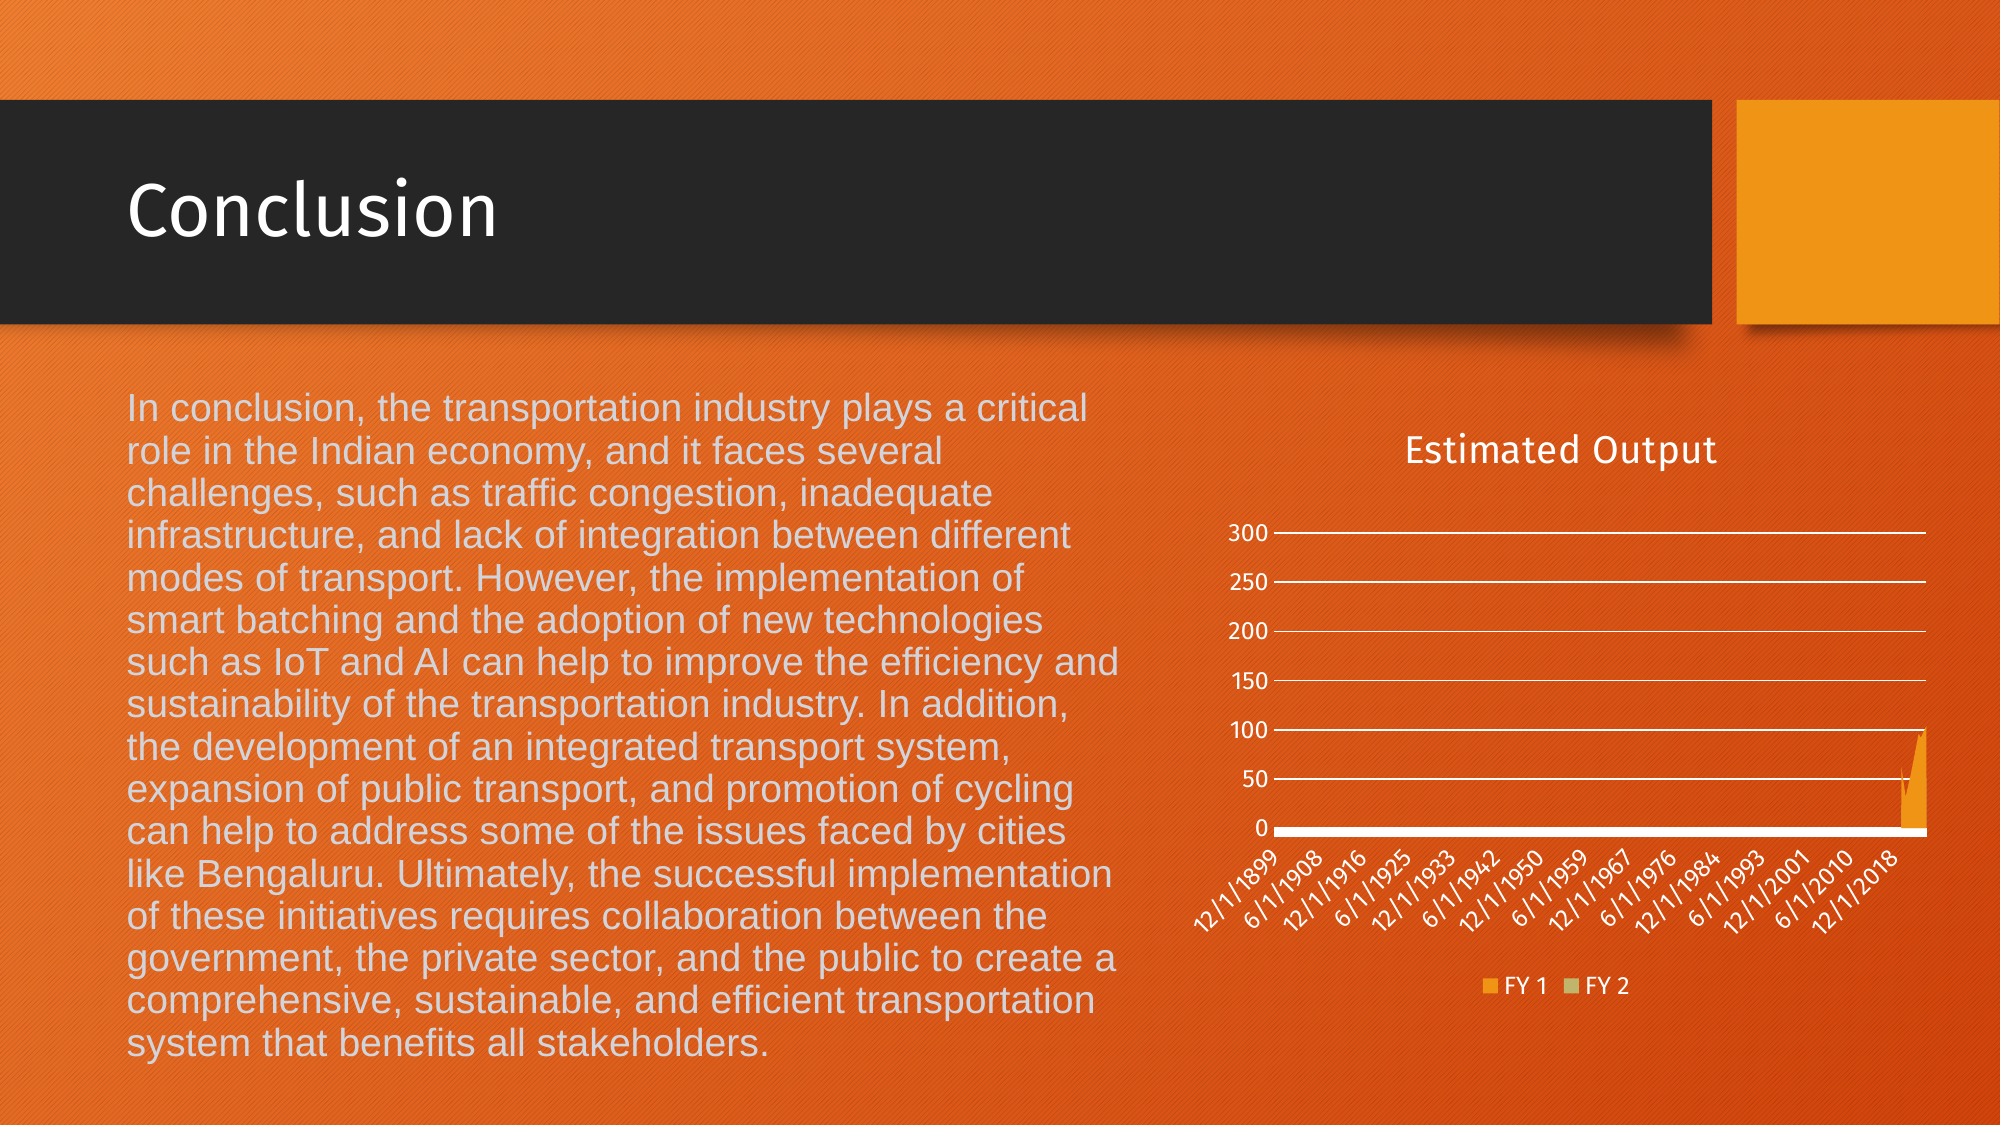

# Conclusion
In conclusion, the transportation industry plays a critical role in the Indian economy, and it faces several challenges, such as traffic congestion, inadequate infrastructure, and lack of integration between different modes of transport. However, the implementation of smart batching and the adoption of new technologies such as IoT and AI can help to improve the efficiency and sustainability of the transportation industry. In addition, the development of an integrated transport system, expansion of public transport, and promotion of cycling can help to address some of the issues faced by cities like Bengaluru. Ultimately, the successful implementation of these initiatives requires collaboration between the government, the private sector, and the public to create a comprehensive, sustainable, and efficient transportation system that benefits all stakeholders.

### Chart: Estimated Output

| Category | FY 1 | FY 2 |
|---|---|---|
| 43981 | 63.0 | 23.0 |
| 44261 | 32.0 | 25.0 |
| 44629 | 55.0 | 36.0 |
| 45174 | 96.0 | 39.0 |
| 45328 | 92.0 | 45.5 |
| 45718 | 104.2 | 51.4 |
|  | 116.4 | 57.3 |
|  | 128.6 | 63.2 |
|  | 140.8 | 69.1 |
|  | 153.0 | 75.0 |
|  | 165.2 | 80.9 |
|  | 177.4 | 86.8 |
|  | 189.6 | 92.7 |
|  | 201.8 | 98.6 |
|  | 214.0 | 104.5 |
|  | 226.2 | 110.4 |
|  | 238.4 | 116.3 |
|  | 250.6 | 122.2 |
|  | 262.8 | 128.1 |
|  | None | None |